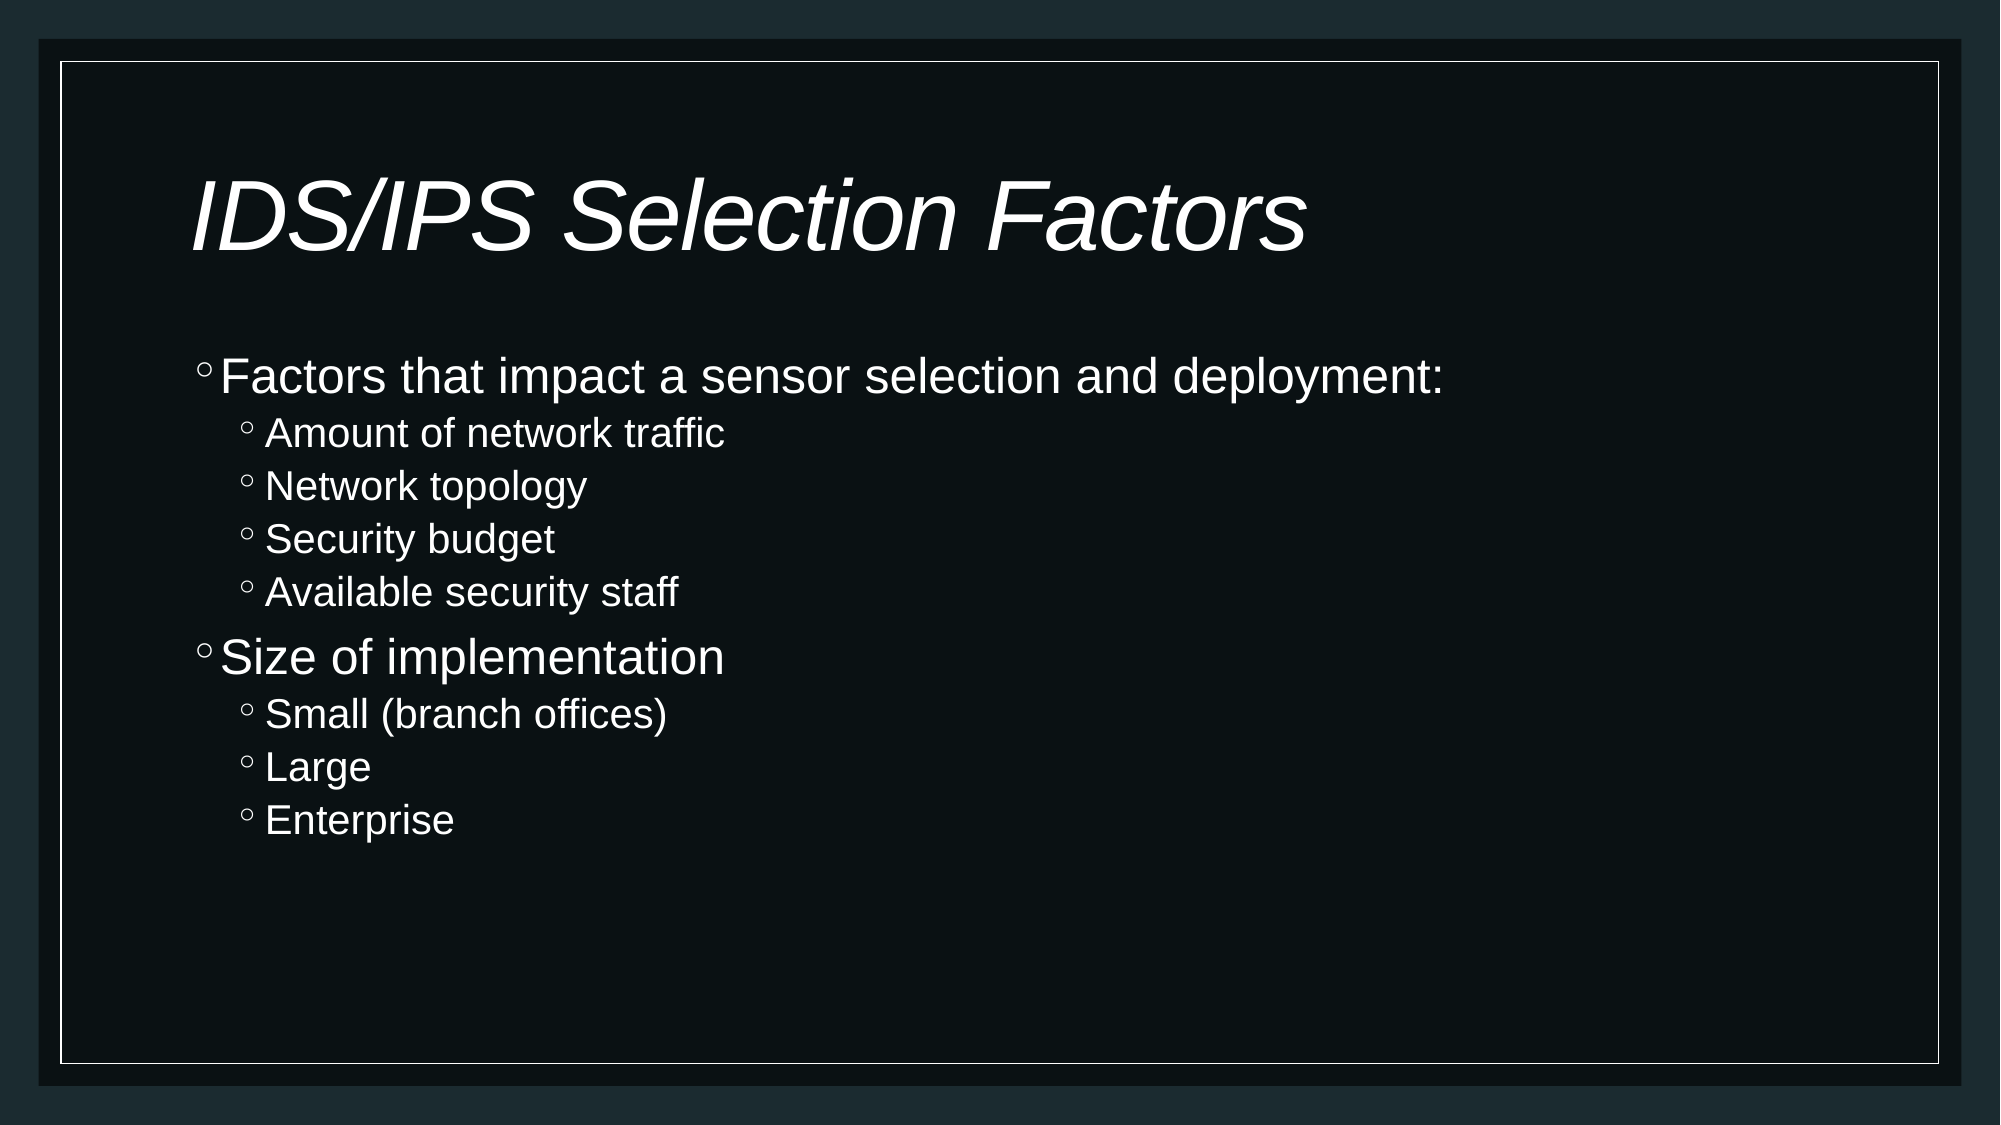

# IDS/IPS Selection Factors
Factors that impact a sensor selection and deployment:
Amount of network traffic
Network topology
Security budget
Available security staff
Size of implementation
Small (branch offices)
Large
Enterprise